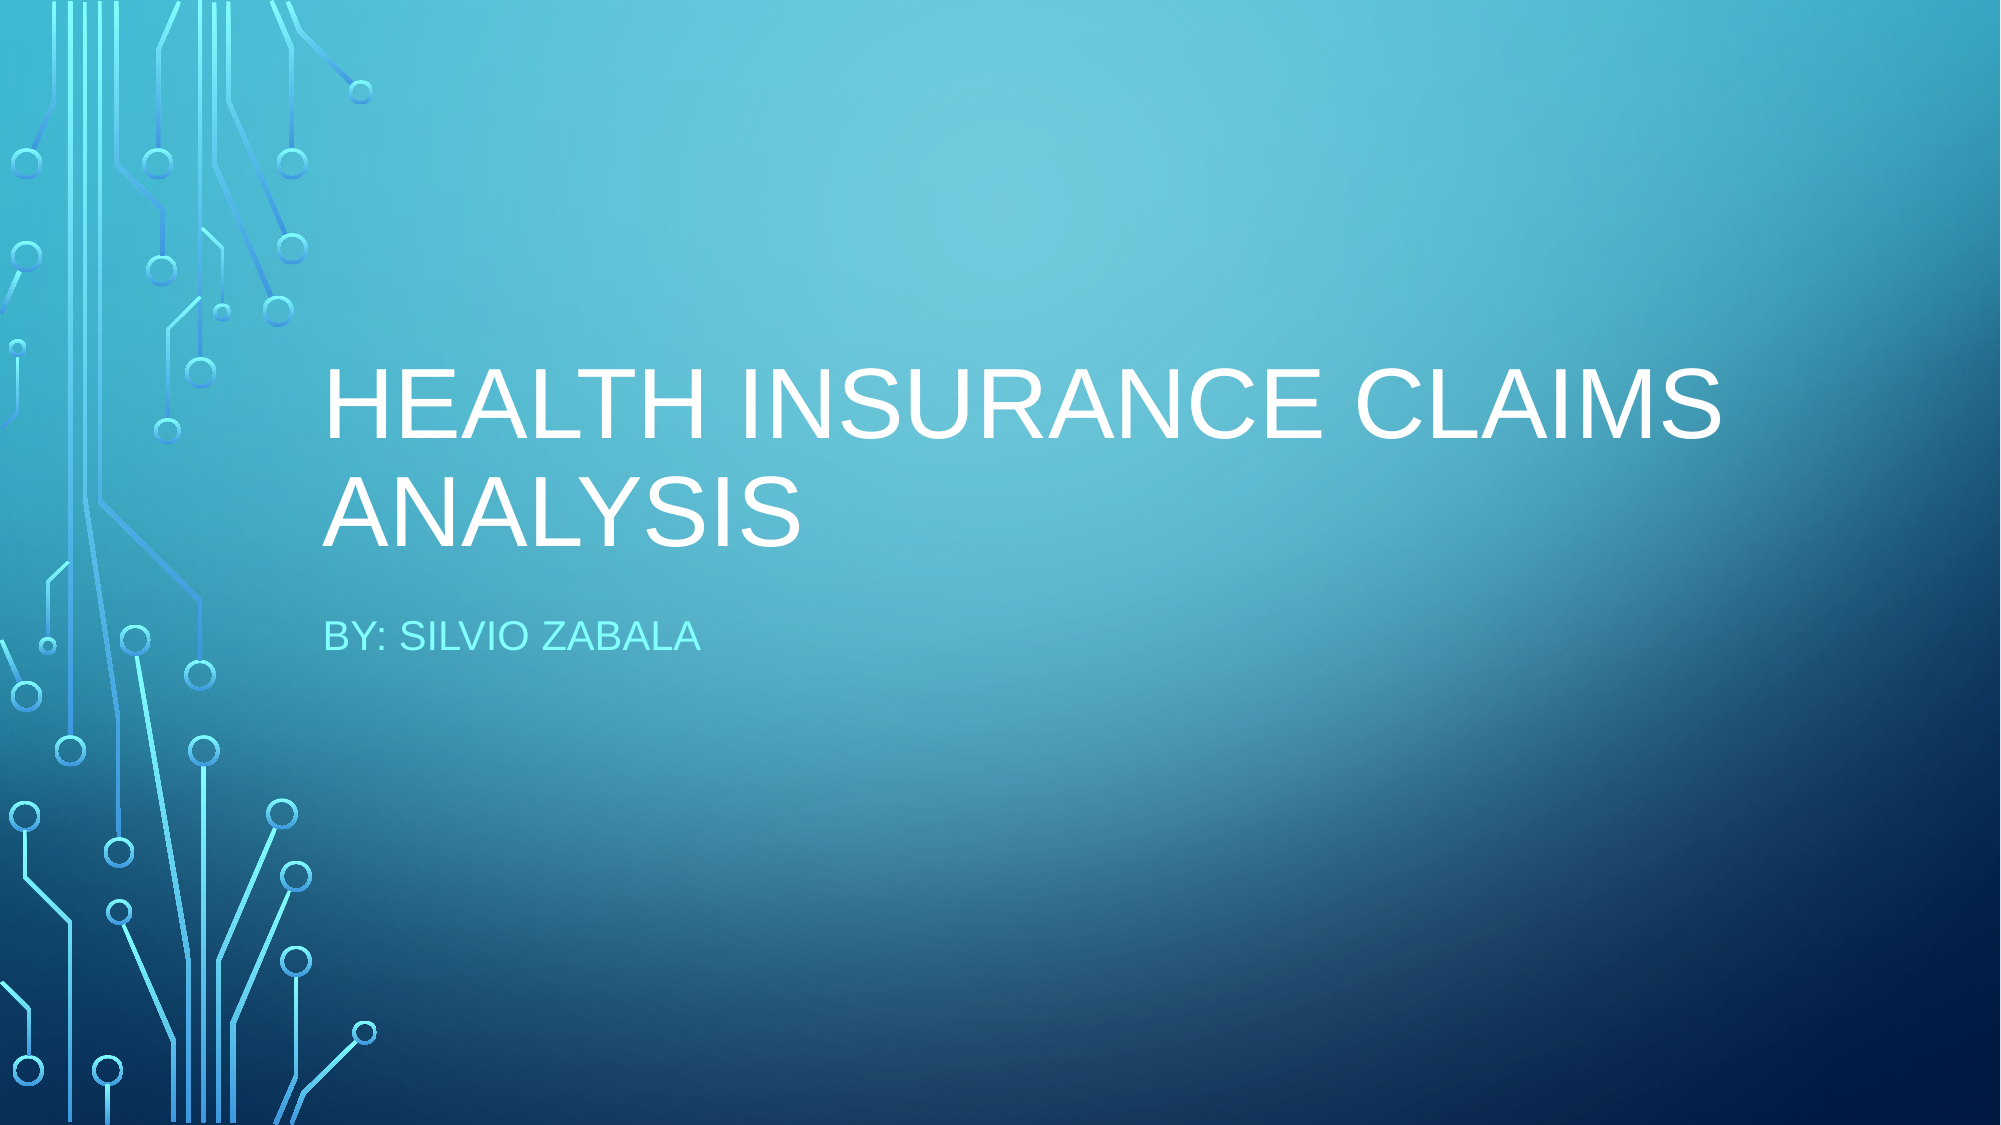

# Health Insurance Claims Analysis
By: Silvio Zabala